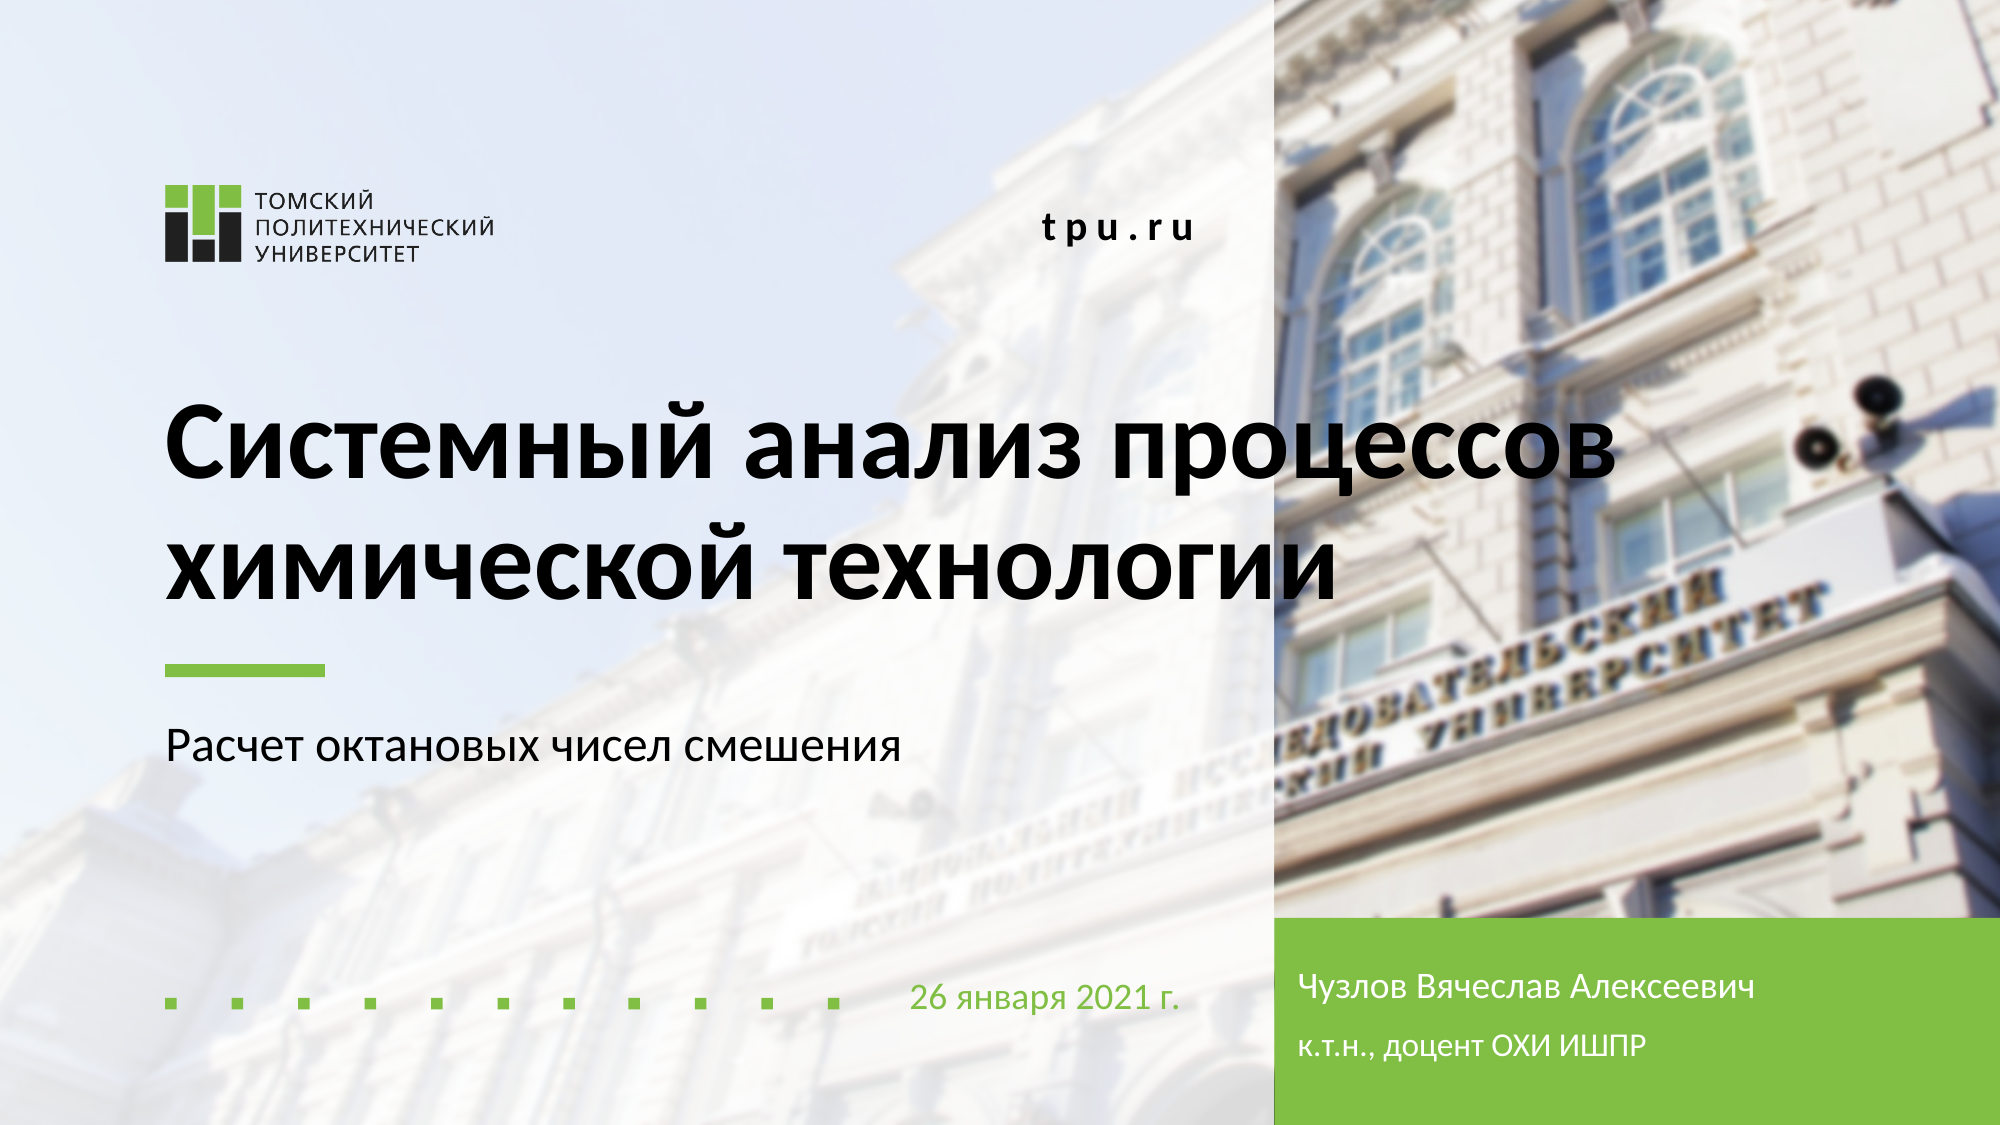

# Системный анализ процессов химической технологии
Расчет октановых чисел смешения
Чузлов Вячеслав Алексеевич
26 января 2021 г.
к.т.н., доцент ОХИ ИШПР